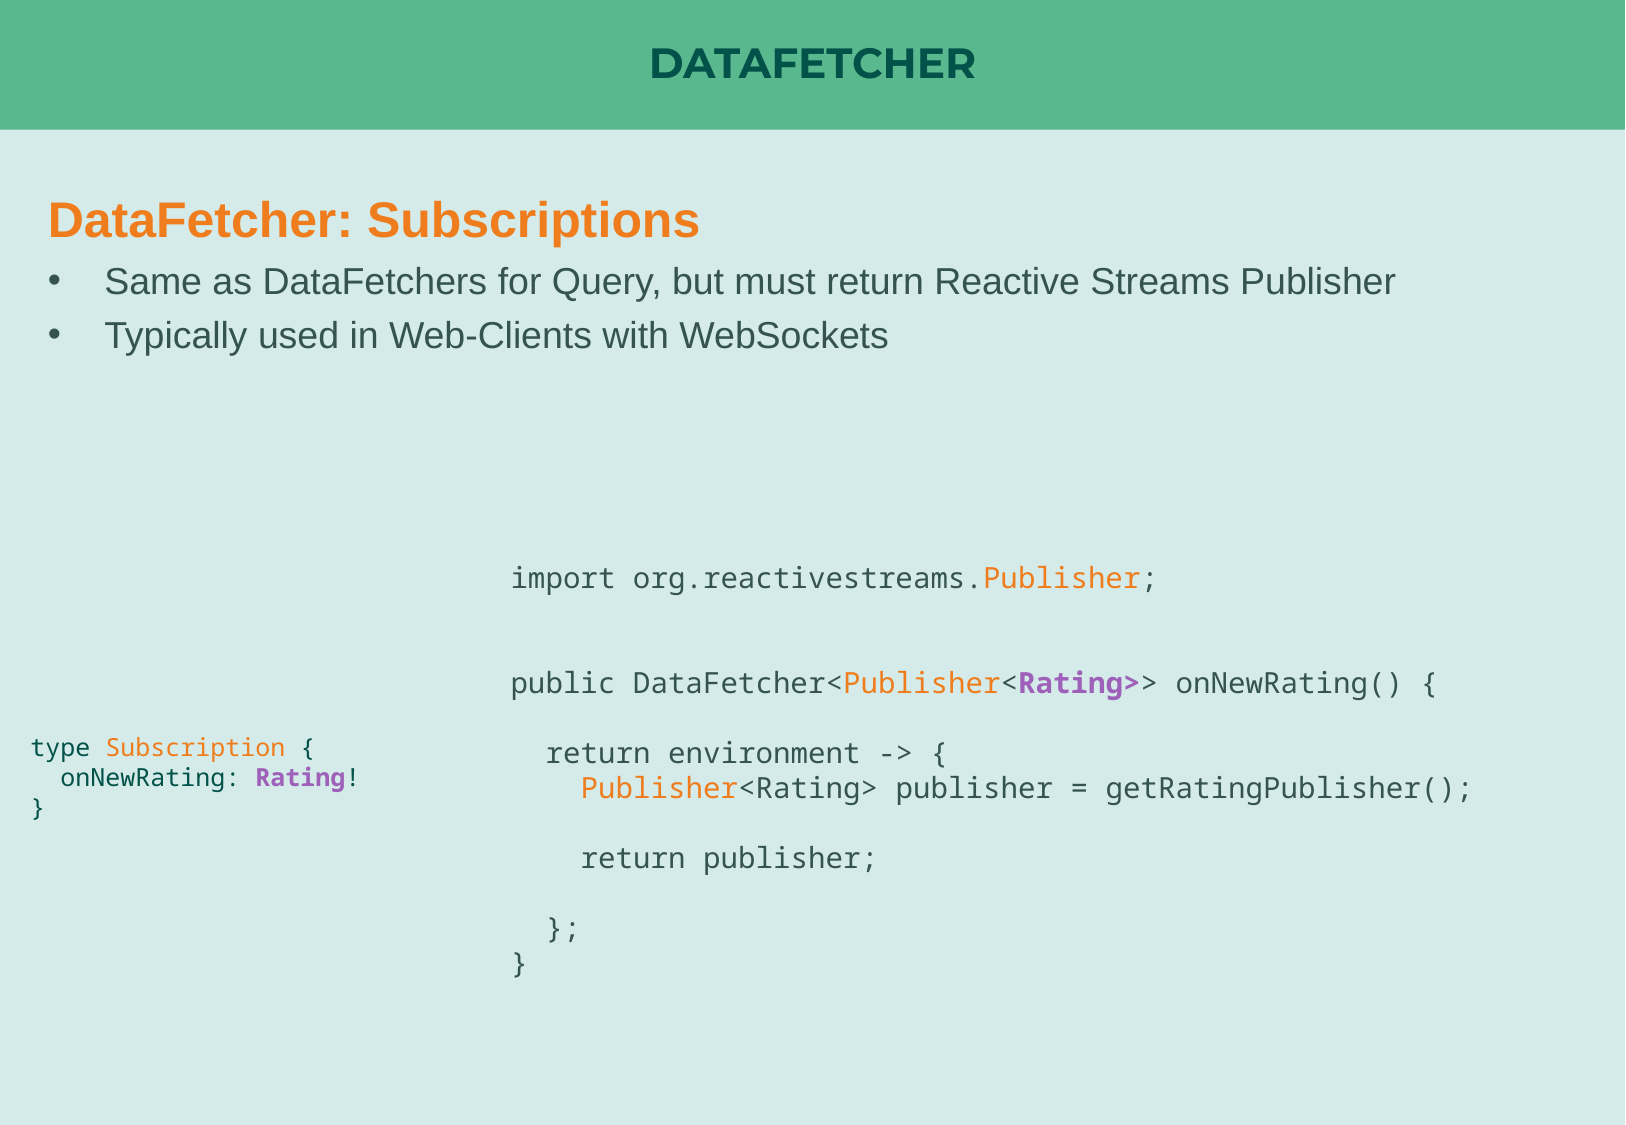

# DataFetcher
DataFetcher: Subscriptions
Same as DataFetchers for Query, but must return Reactive Streams Publisher
Typically used in Web-Clients with WebSockets
import org.reactivestreams.Publisher;

public DataFetcher<Publisher<Rating>> onNewRating() {

  return environment -> {
    Publisher<Rating> publisher = getRatingPublisher();

    return publisher;

  };
}

type Subscription {
  onNewRating: Rating!
}